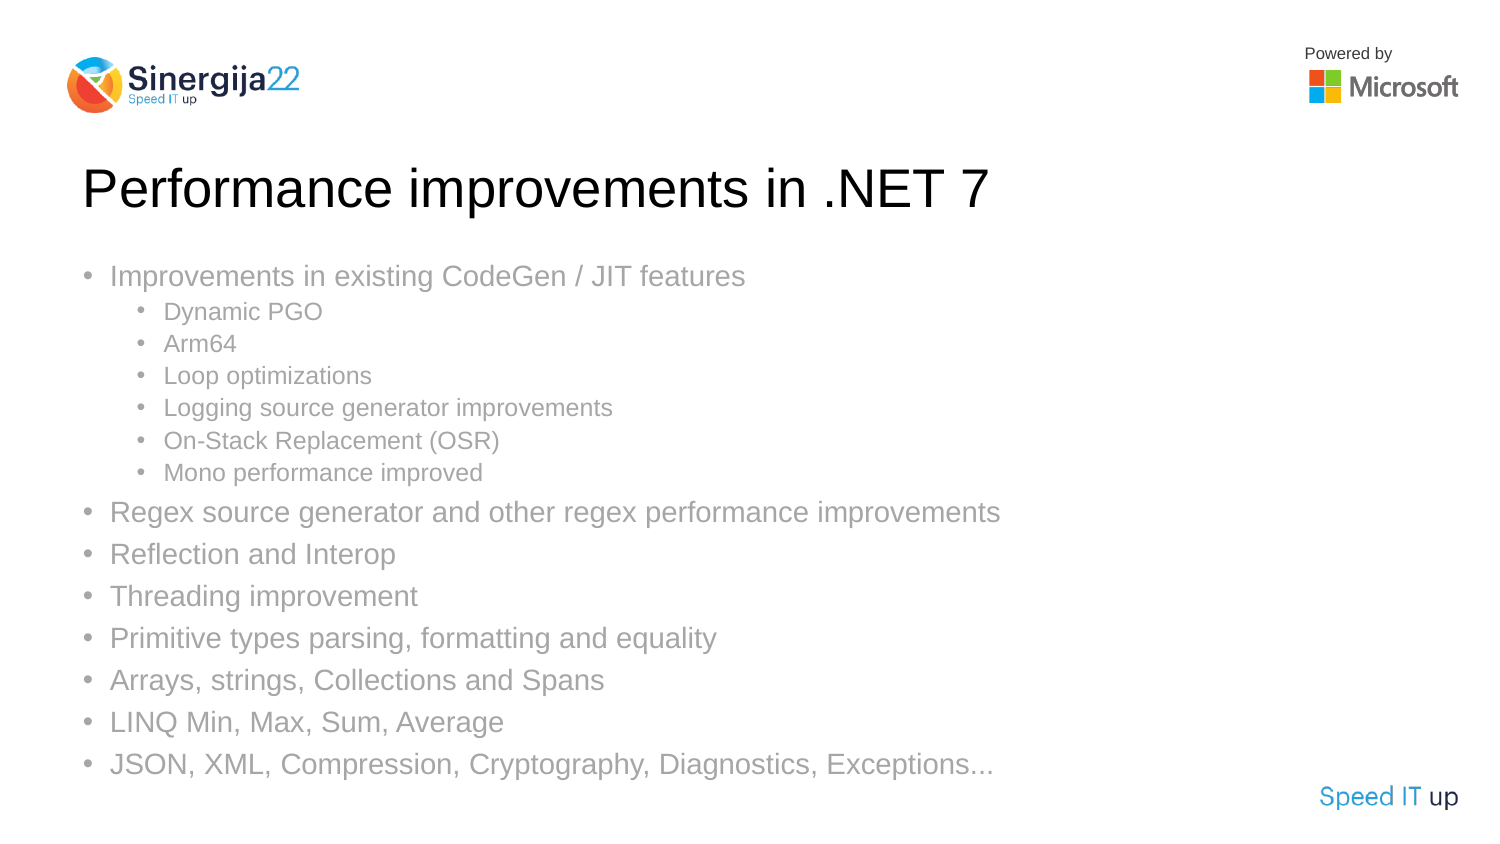

# Performance improvements in .NET 7
Improvements in existing CodeGen / JIT features
Dynamic PGO
Arm64
Loop optimizations
Logging source generator improvements
On-Stack Replacement (OSR)
Mono performance improved
Regex source generator and other regex performance improvements
Reflection and Interop
Threading improvement
Primitive types parsing, formatting and equality
Arrays, strings, Collections and Spans
LINQ Min, Max, Sum, Average
JSON, XML, Compression, Cryptography, Diagnostics, Exceptions...